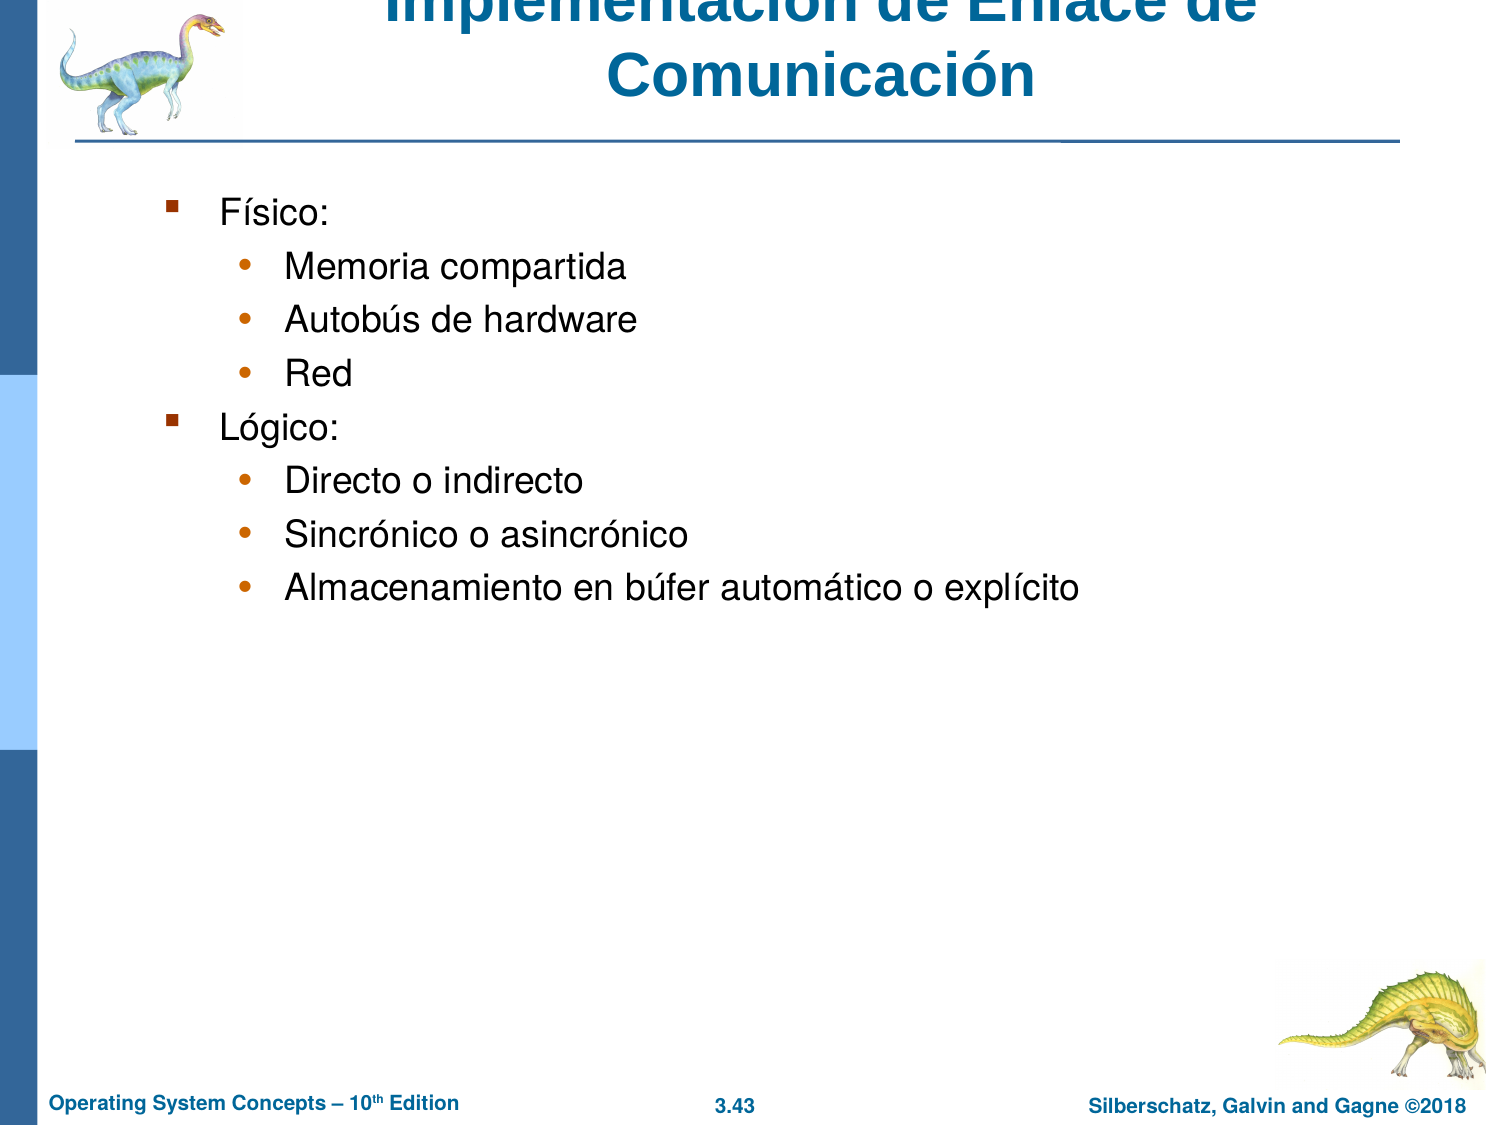

# Implementación de Enlace de Comunicación

Físico:
Memoria compartida
Autobús de hardware
Red
Lógico:
Directo o indirecto
Sincrónico o asincrónico
Almacenamiento en búfer automático o explícito